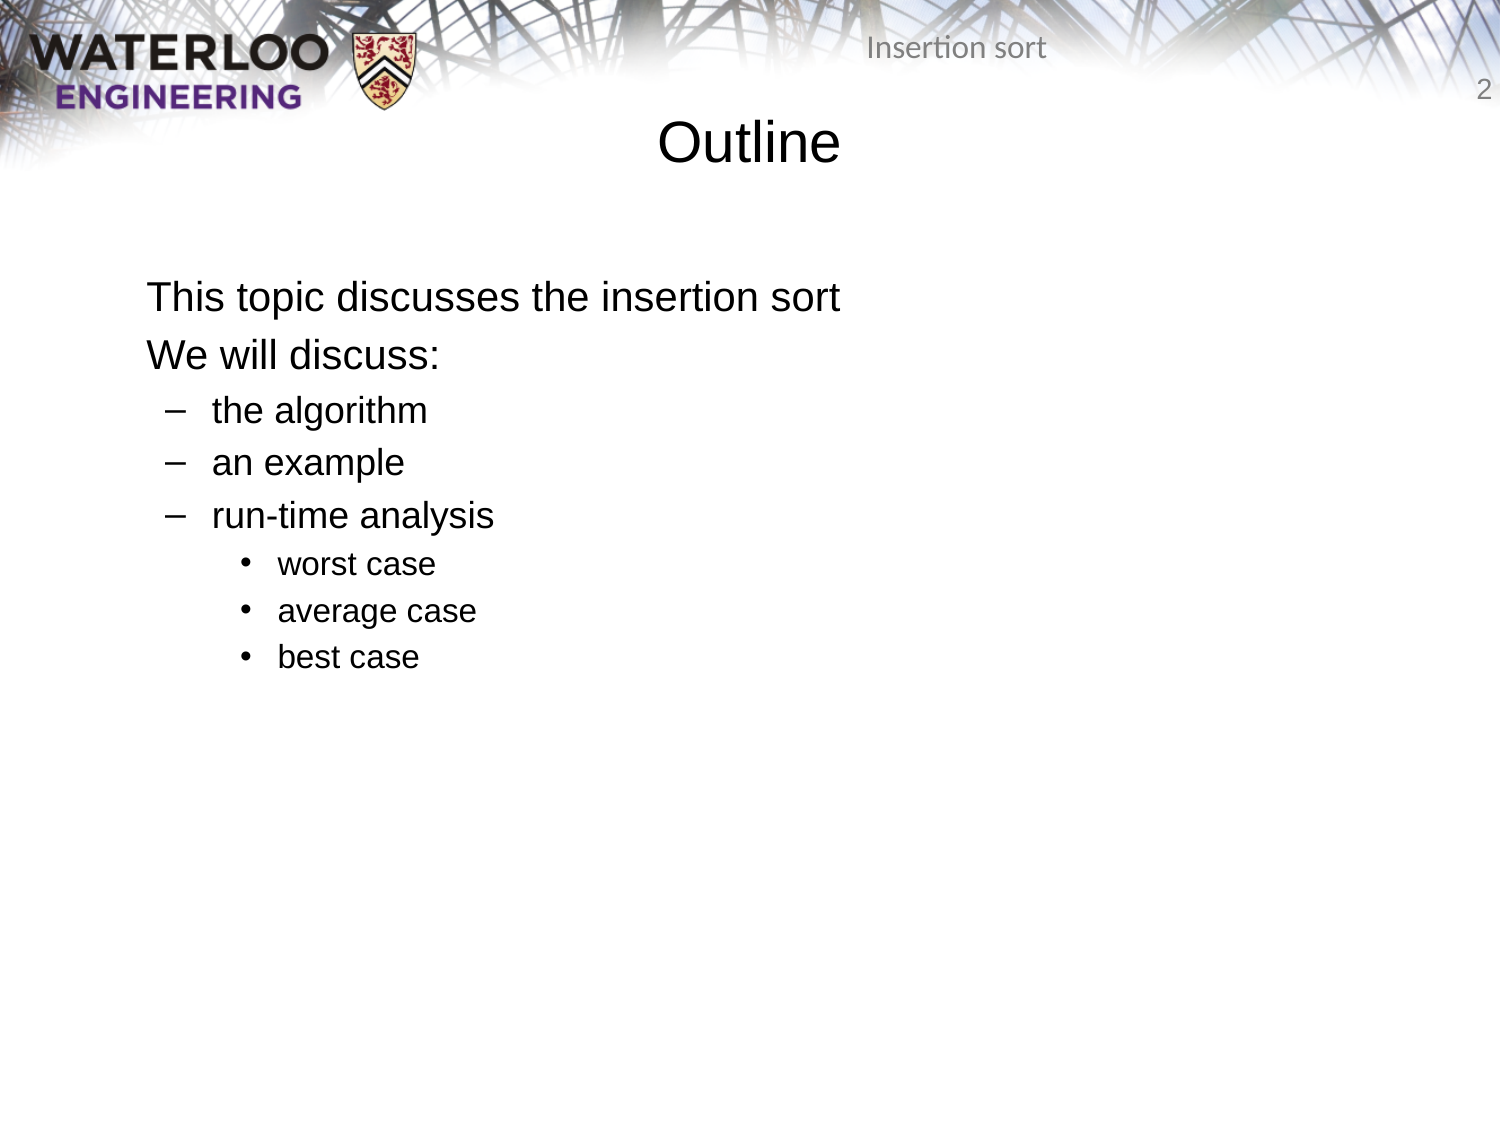

# Outline
	This topic discusses the insertion sort
	We will discuss:
the algorithm
an example
run-time analysis
worst case
average case
best case